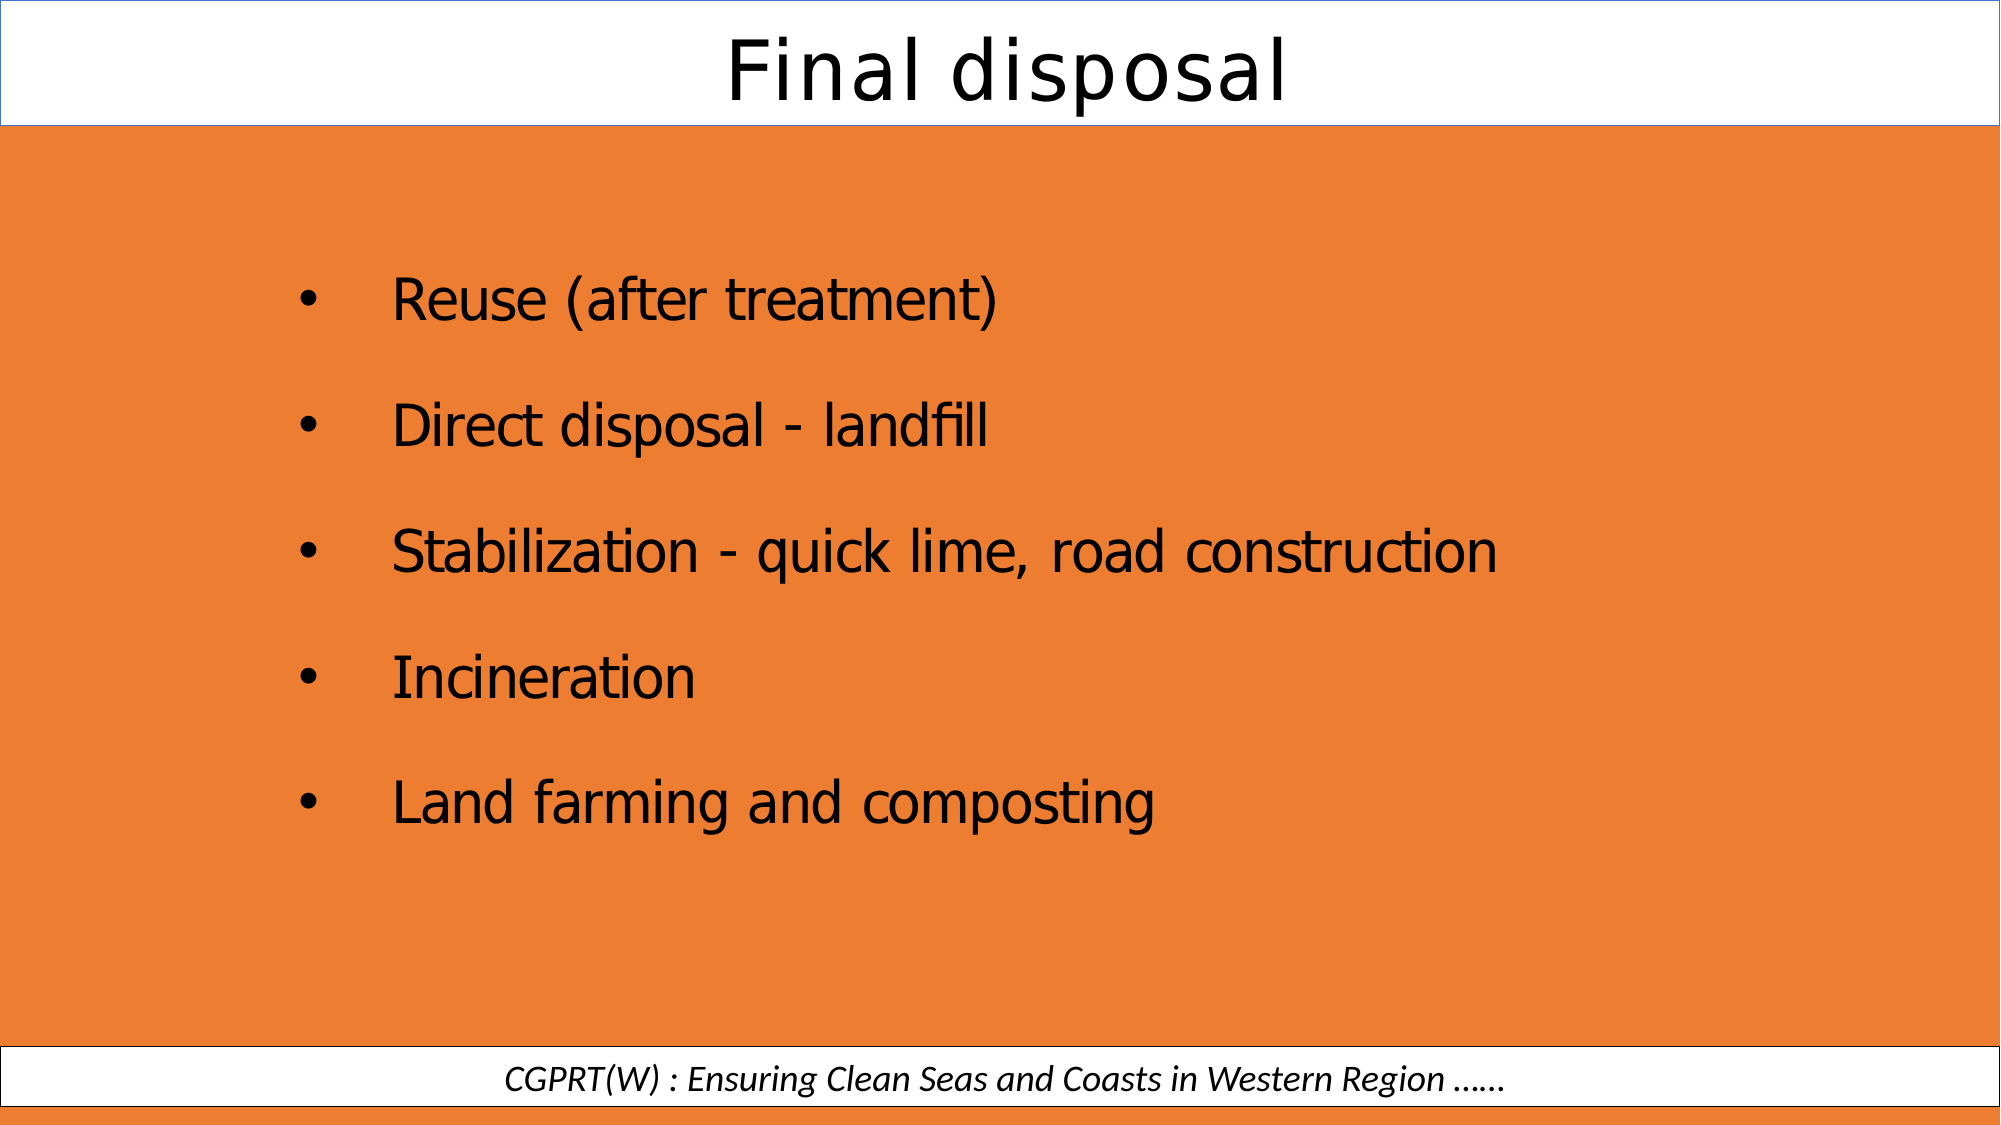

Final disposal
Reuse (after treatment)
Direct disposal - landfill
Stabilization - quick lime, road construction
Incineration
Land farming and composting
 CGPRT(W) : Ensuring Clean Seas and Coasts in Western Region ……